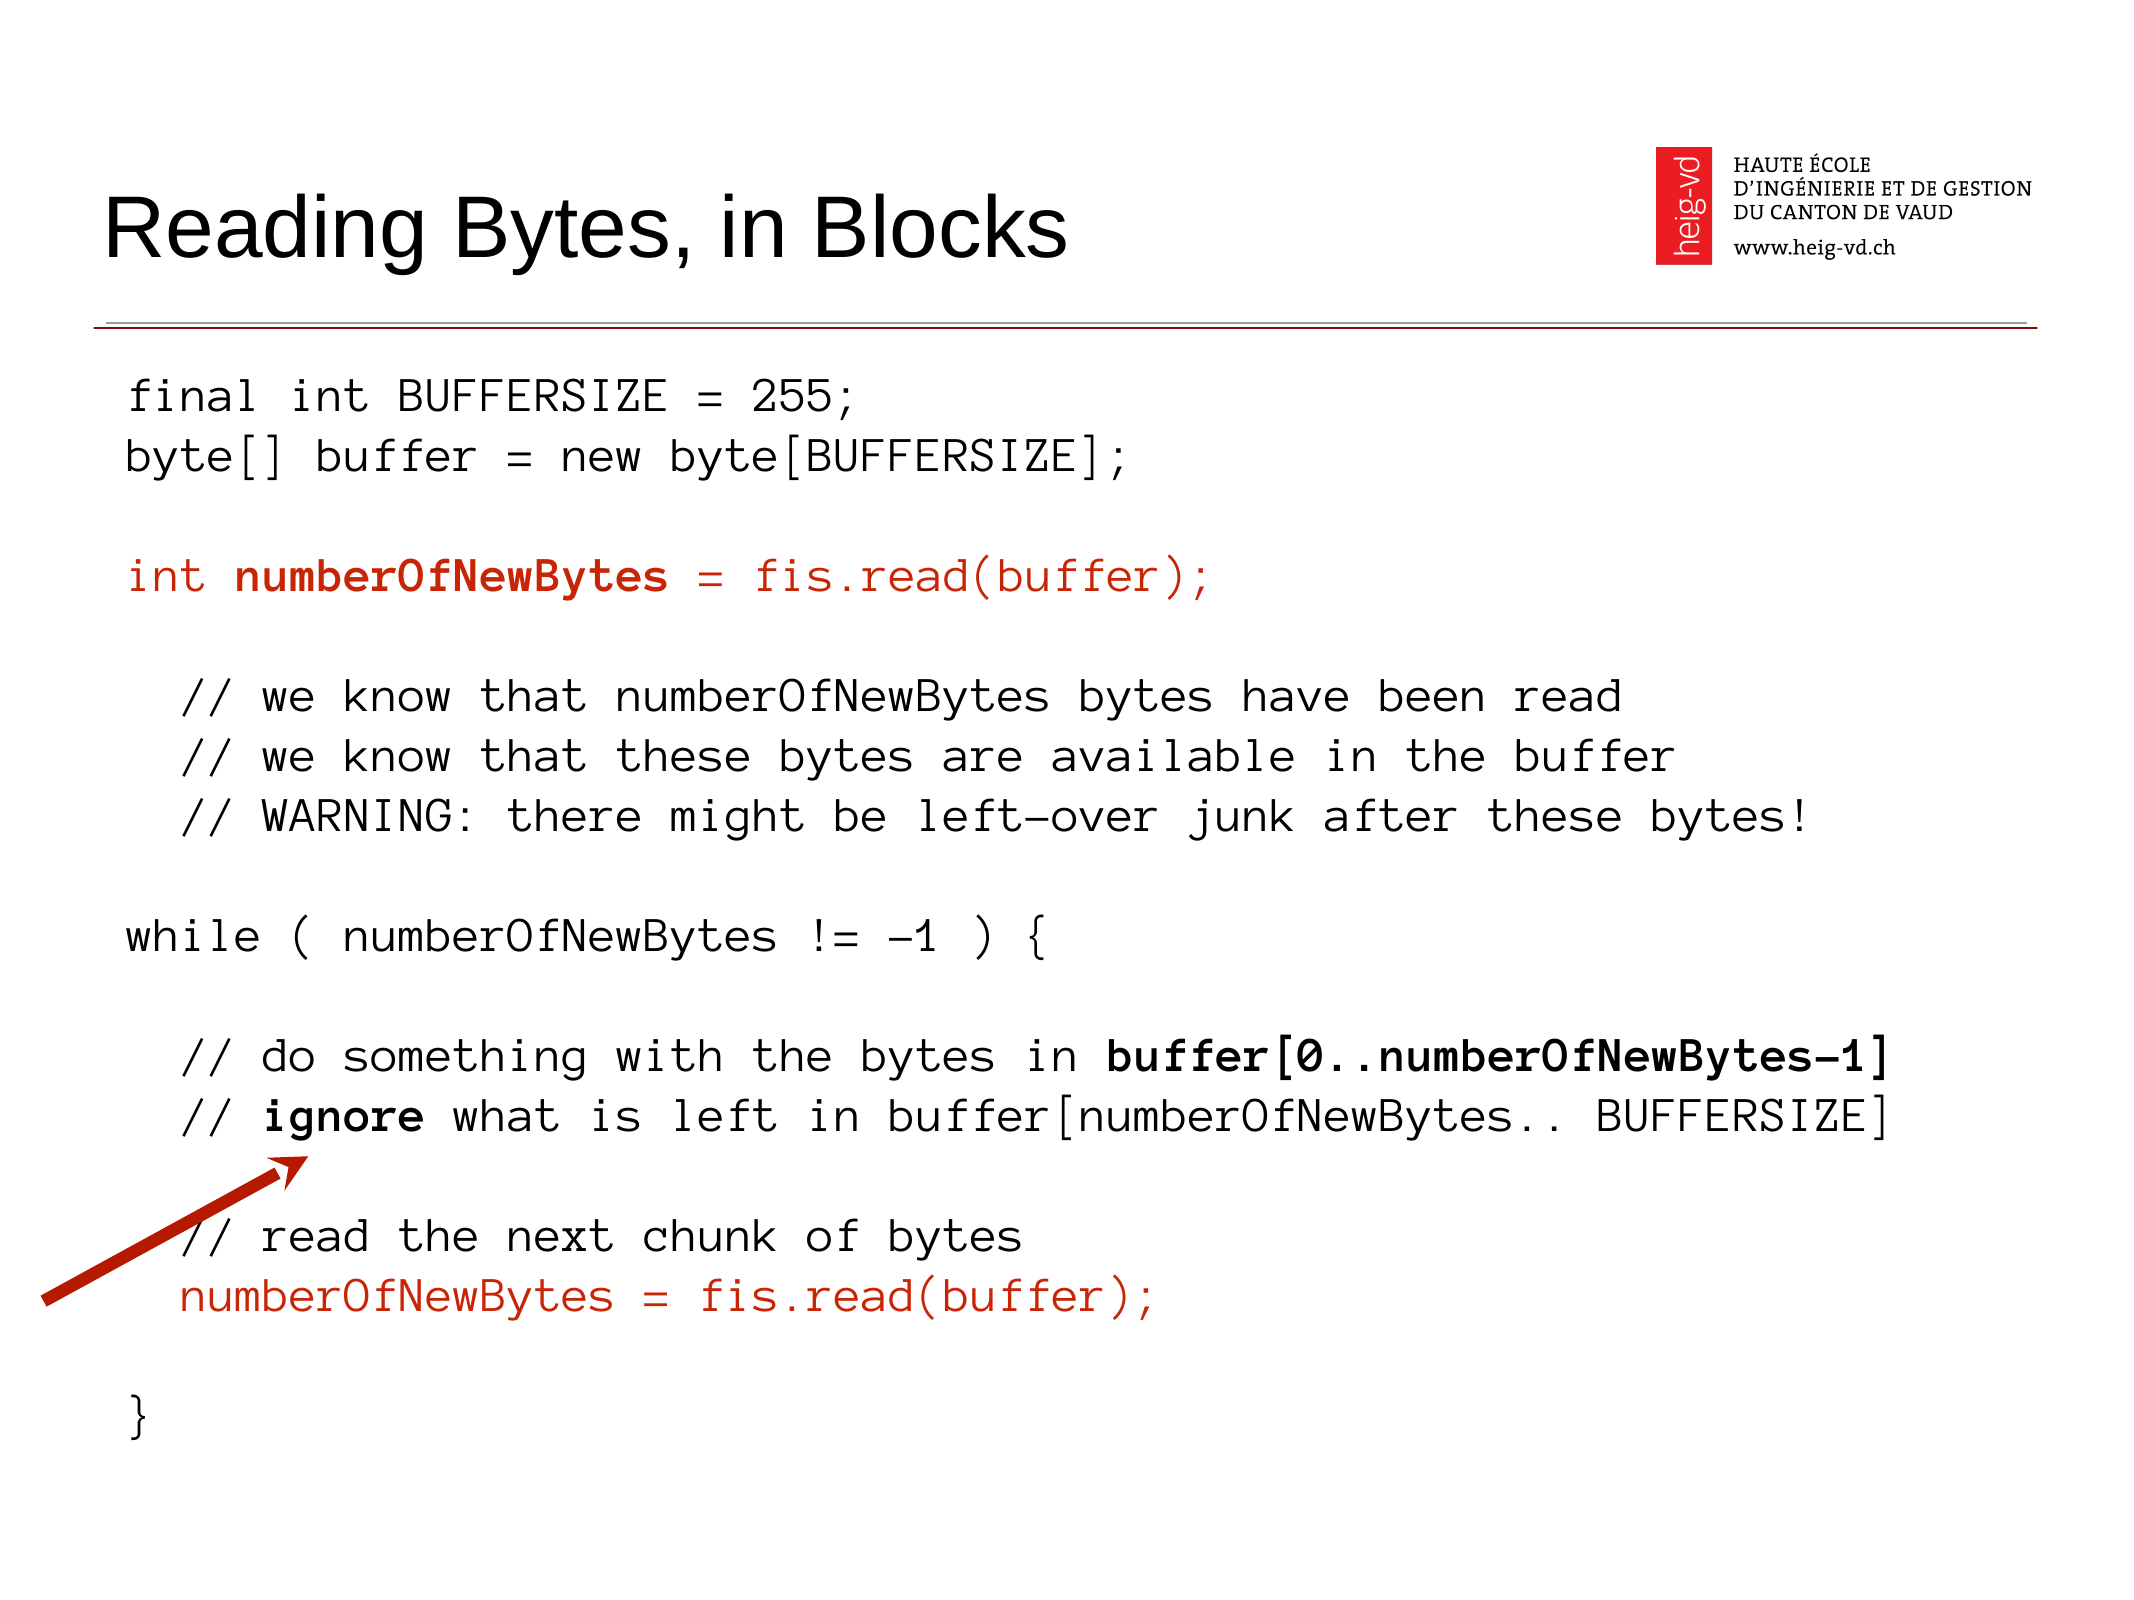

# Reading Bytes, in Blocks

final int BUFFERSIZE = 255;
byte[] buffer = new byte[BUFFERSIZE];

int numberOfNewBytes = fis.read(buffer);

  // we know that numberOfNewBytes bytes have been read
  // we know that these bytes are available in the buffer
  // WARNING: there might be left-over junk after these bytes!

while ( numberOfNewBytes != -1 ) {

  // do something with the bytes in buffer[0..numberOfNewBytes-1]
  // ignore what is left in buffer[numberOfNewBytes.. BUFFERSIZE]

  // read the next chunk of bytes
  numberOfNewBytes = fis.read(buffer);

}